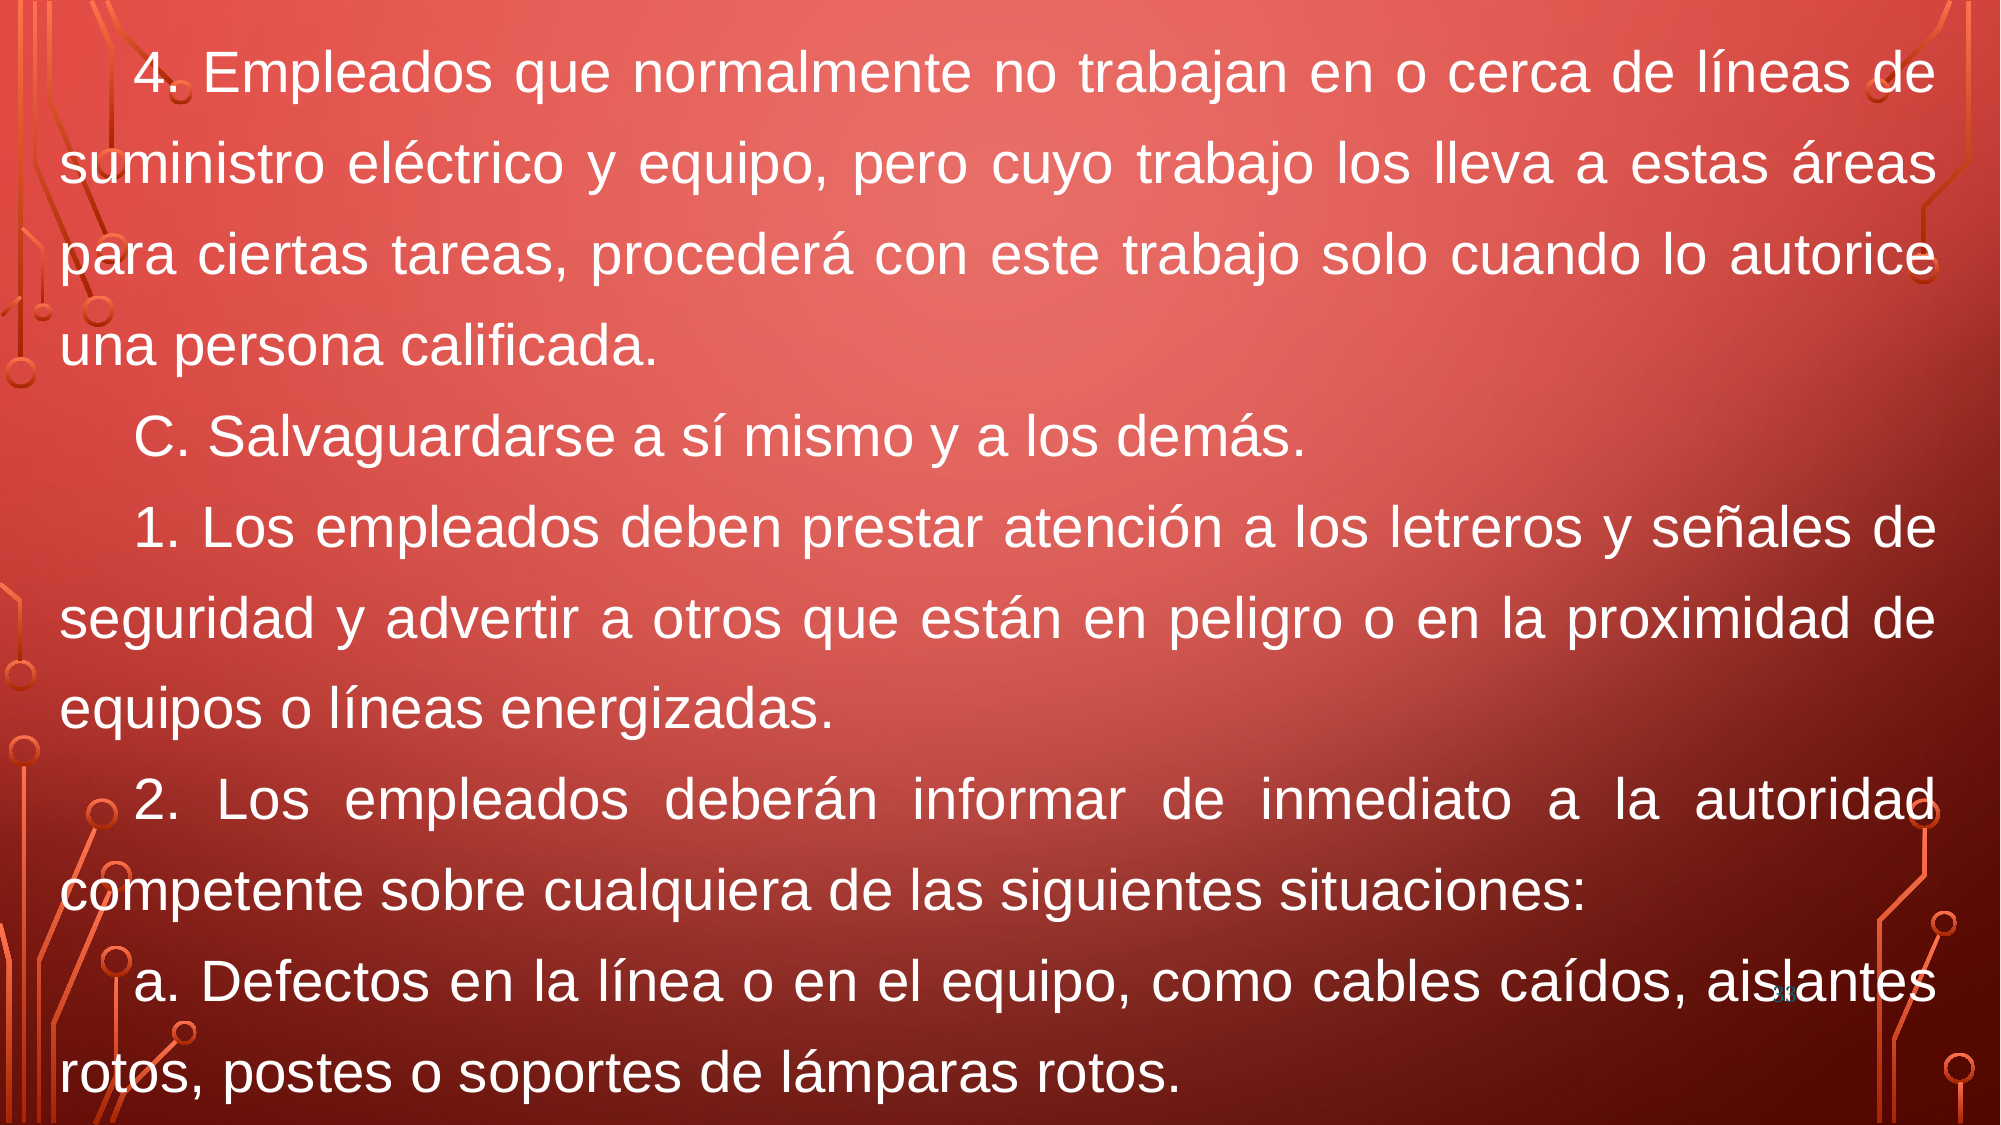

4. Empleados que normalmente no trabajan en o cerca de líneas de suministro eléctrico y equipo, pero cuyo trabajo los lleva a estas áreas para ciertas tareas, procederá con este trabajo solo cuando lo autorice una persona calificada.
C. Salvaguardarse a sí mismo y a los demás.
1. Los empleados deben prestar atención a los letreros y señales de seguridad y advertir a otros que están en peligro o en la proximidad de equipos o líneas energizadas.
2. Los empleados deberán informar de inmediato a la autoridad competente sobre cualquiera de las siguientes situaciones:
a. Defectos en la línea o en el equipo, como cables caídos, aislantes rotos, postes o soportes de lámparas rotos.
33